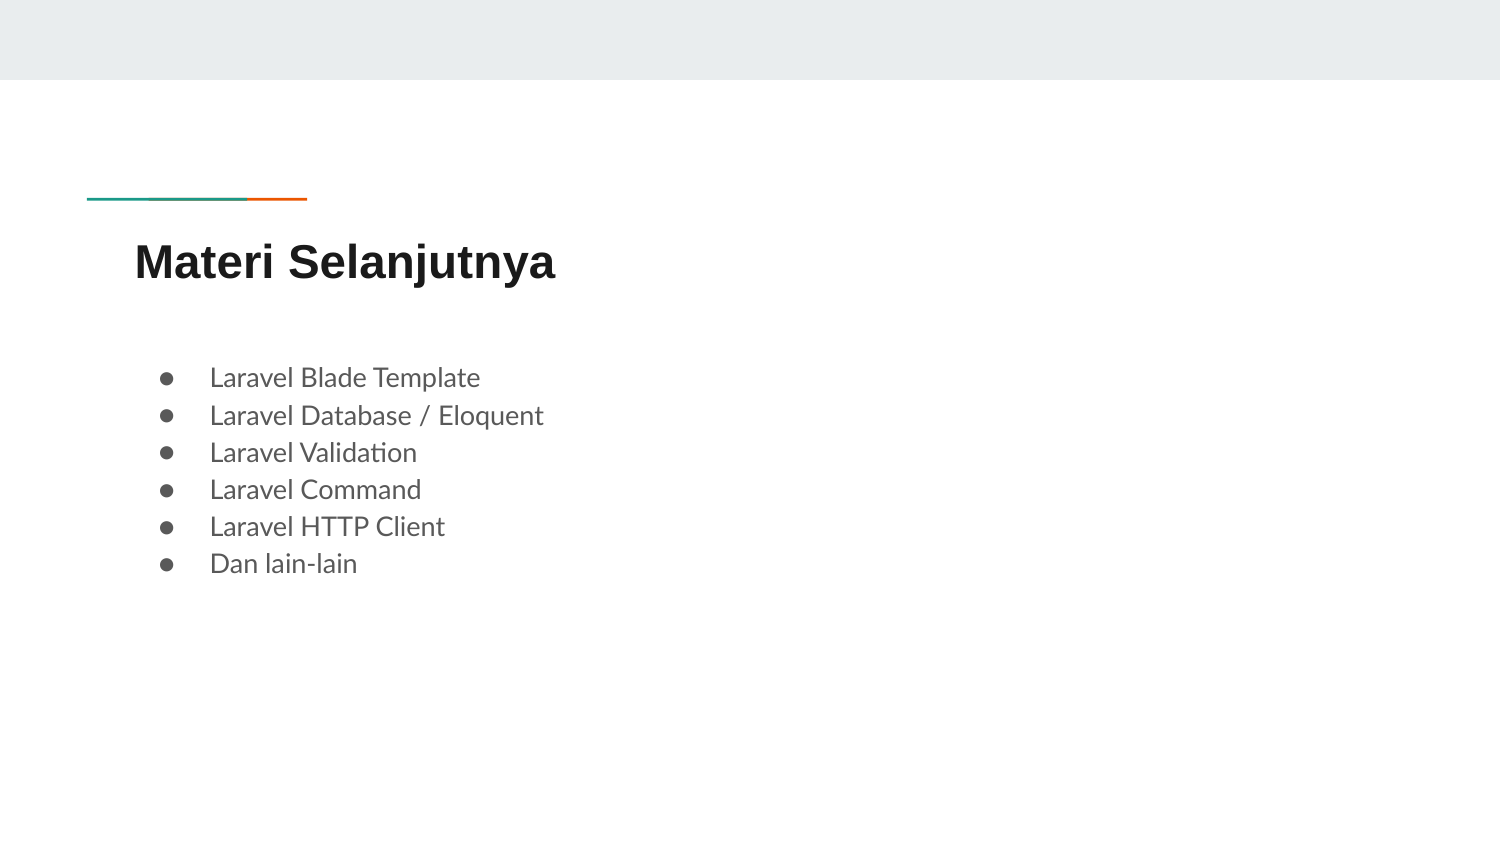

# Materi Selanjutnya
Laravel Blade Template
Laravel Database / Eloquent
Laravel Validation
Laravel Command
Laravel HTTP Client
Dan lain-lain